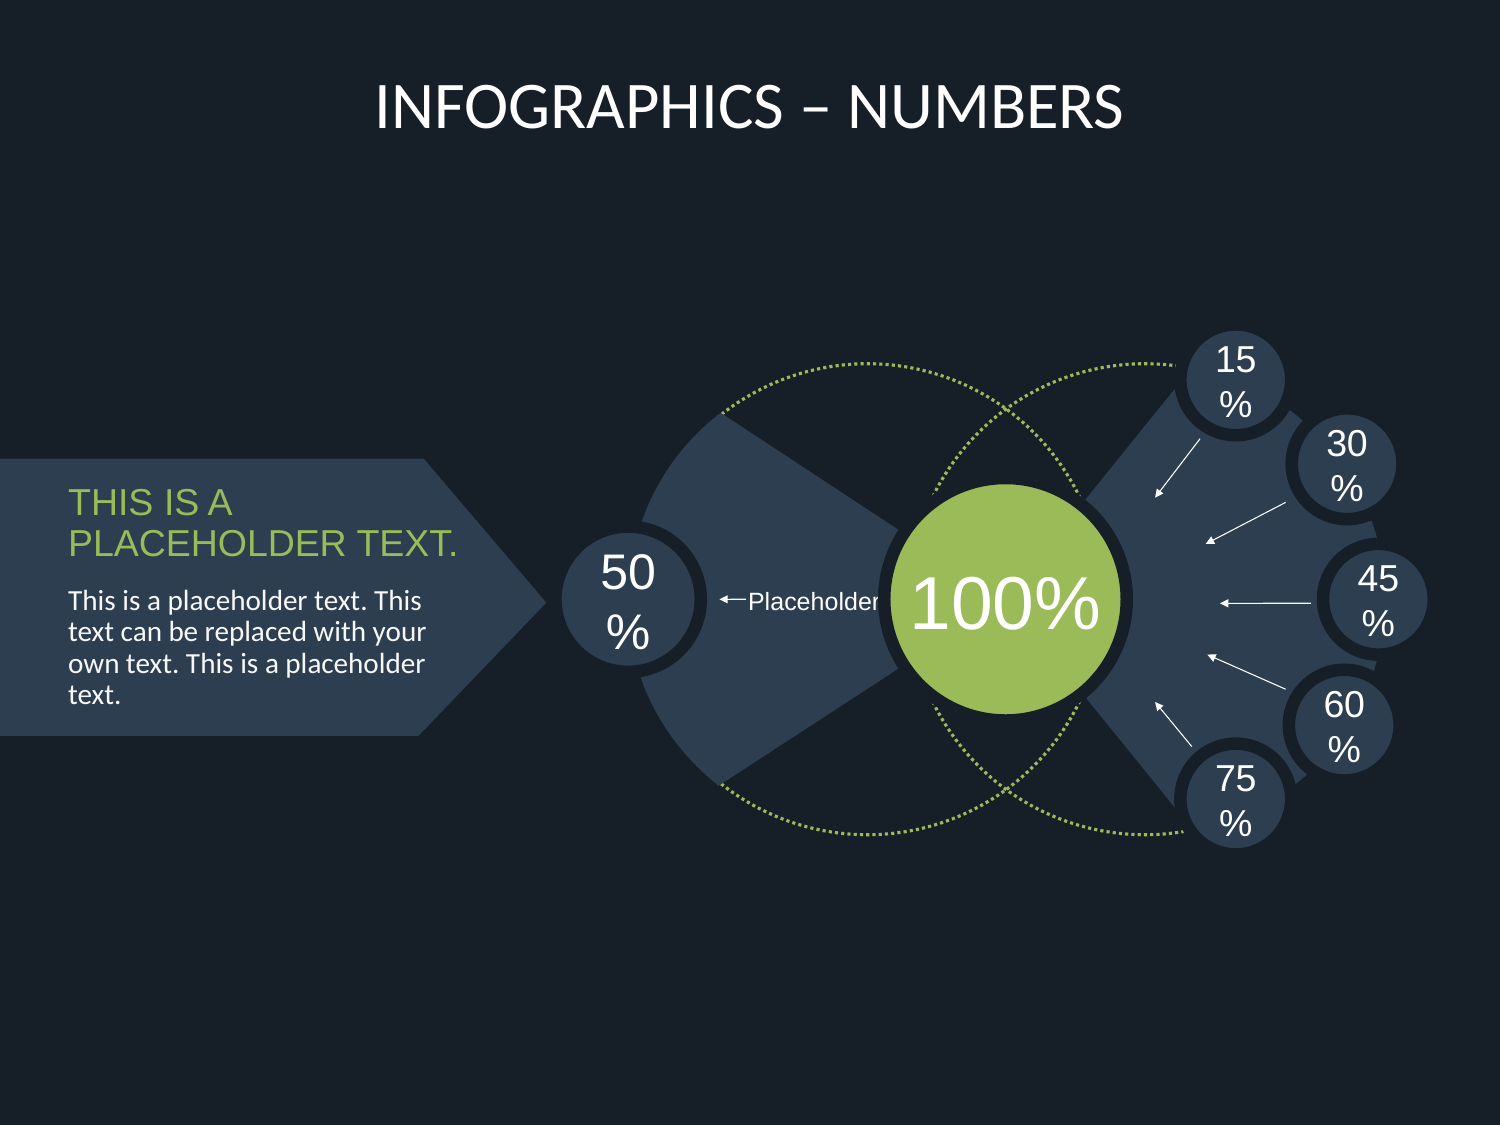

# Infographics – Numbers
15%

Placeholder

100%
50%
30%

45%

60%

75%

THIS IS A PLACEHOLDER TEXT.
This is a placeholder text. This text can be replaced with your own text. This is a placeholder text.